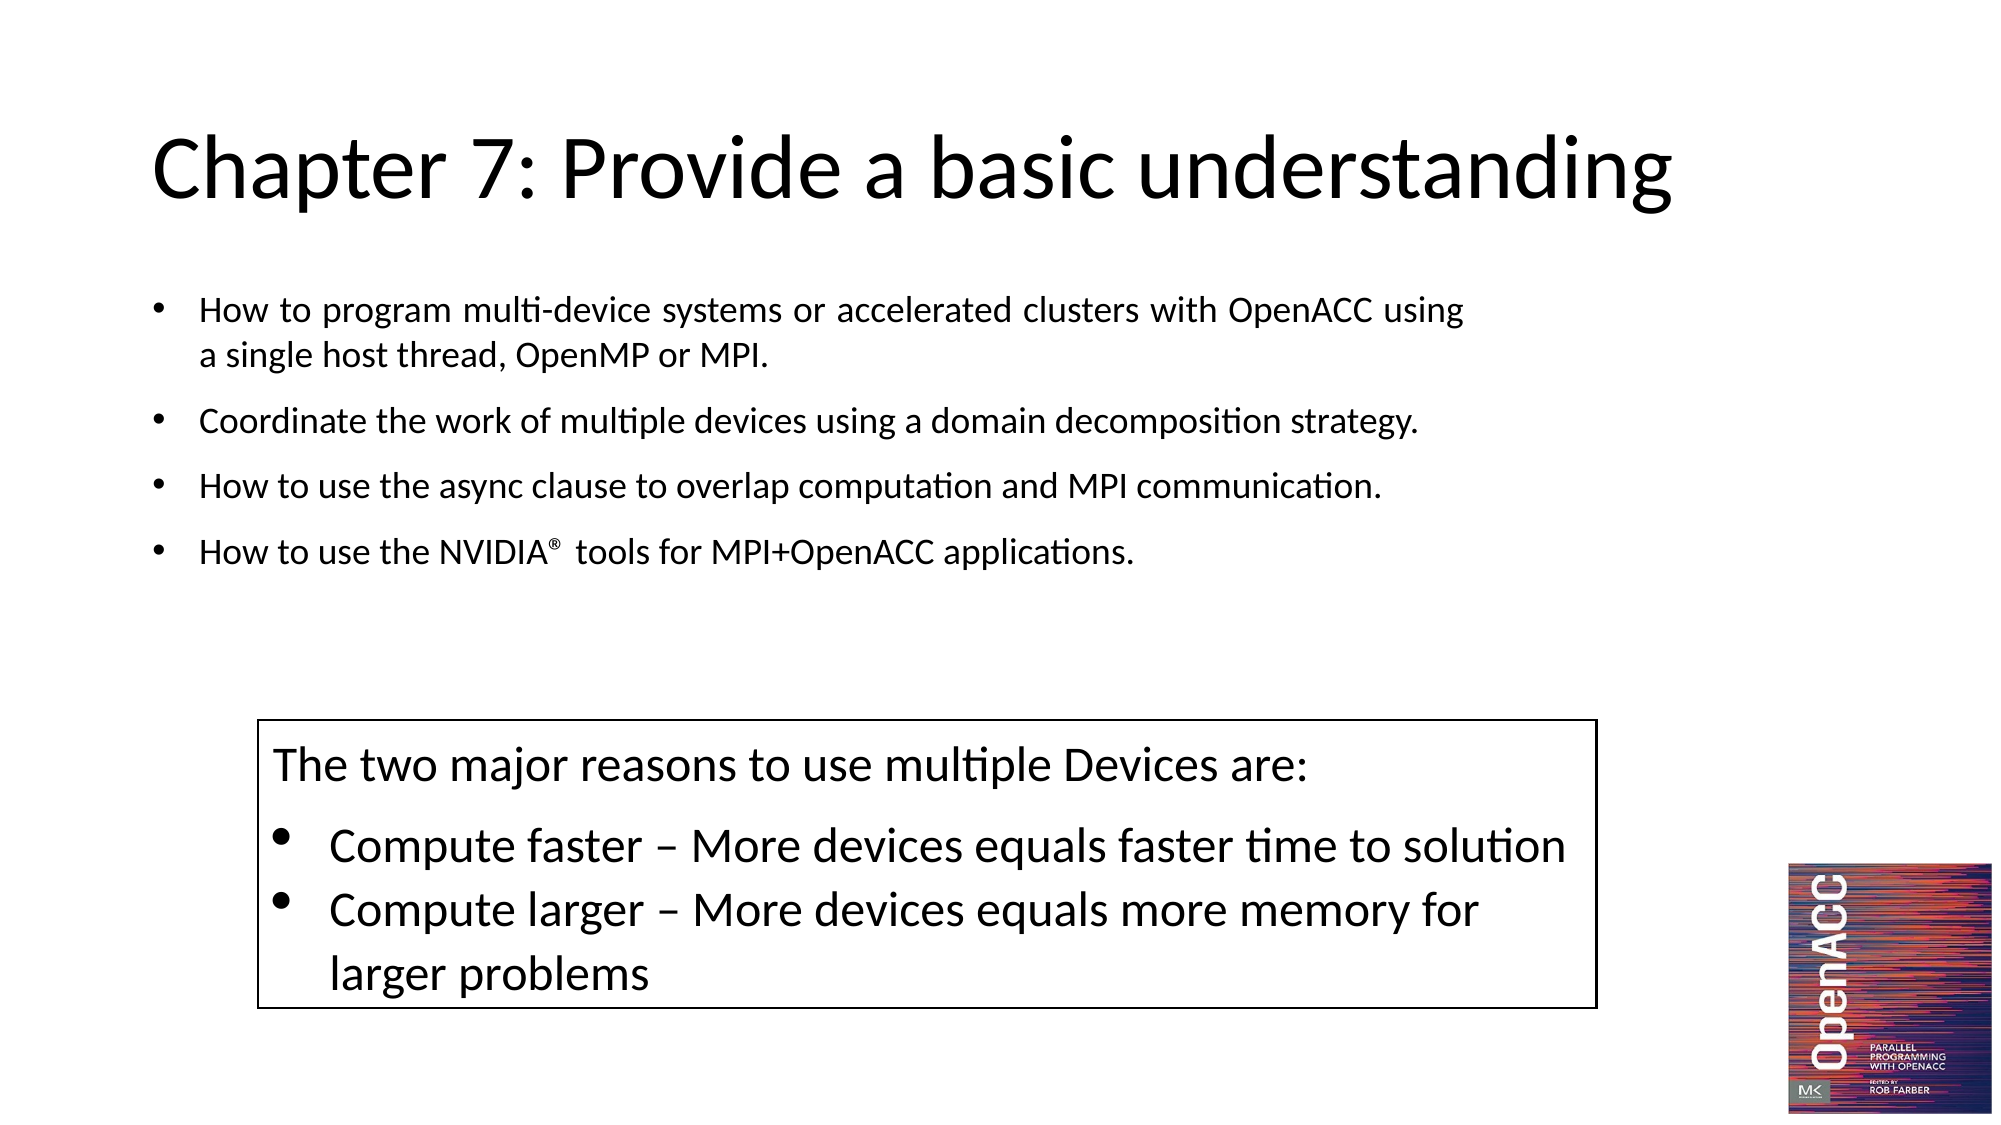

# Chapter 7: Provide a basic understanding
How to program multi-device systems or accelerated clusters with OpenACC using a single host thread, OpenMP or MPI.
Coordinate the work of multiple devices using a domain decomposition strategy.
How to use the async clause to overlap computation and MPI communication.
How to use the NVIDIA® tools for MPI+OpenACC applications.
The two major reasons to use multiple Devices are:
Compute faster – More devices equals faster time to solution
Compute larger – More devices equals more memory for larger problems